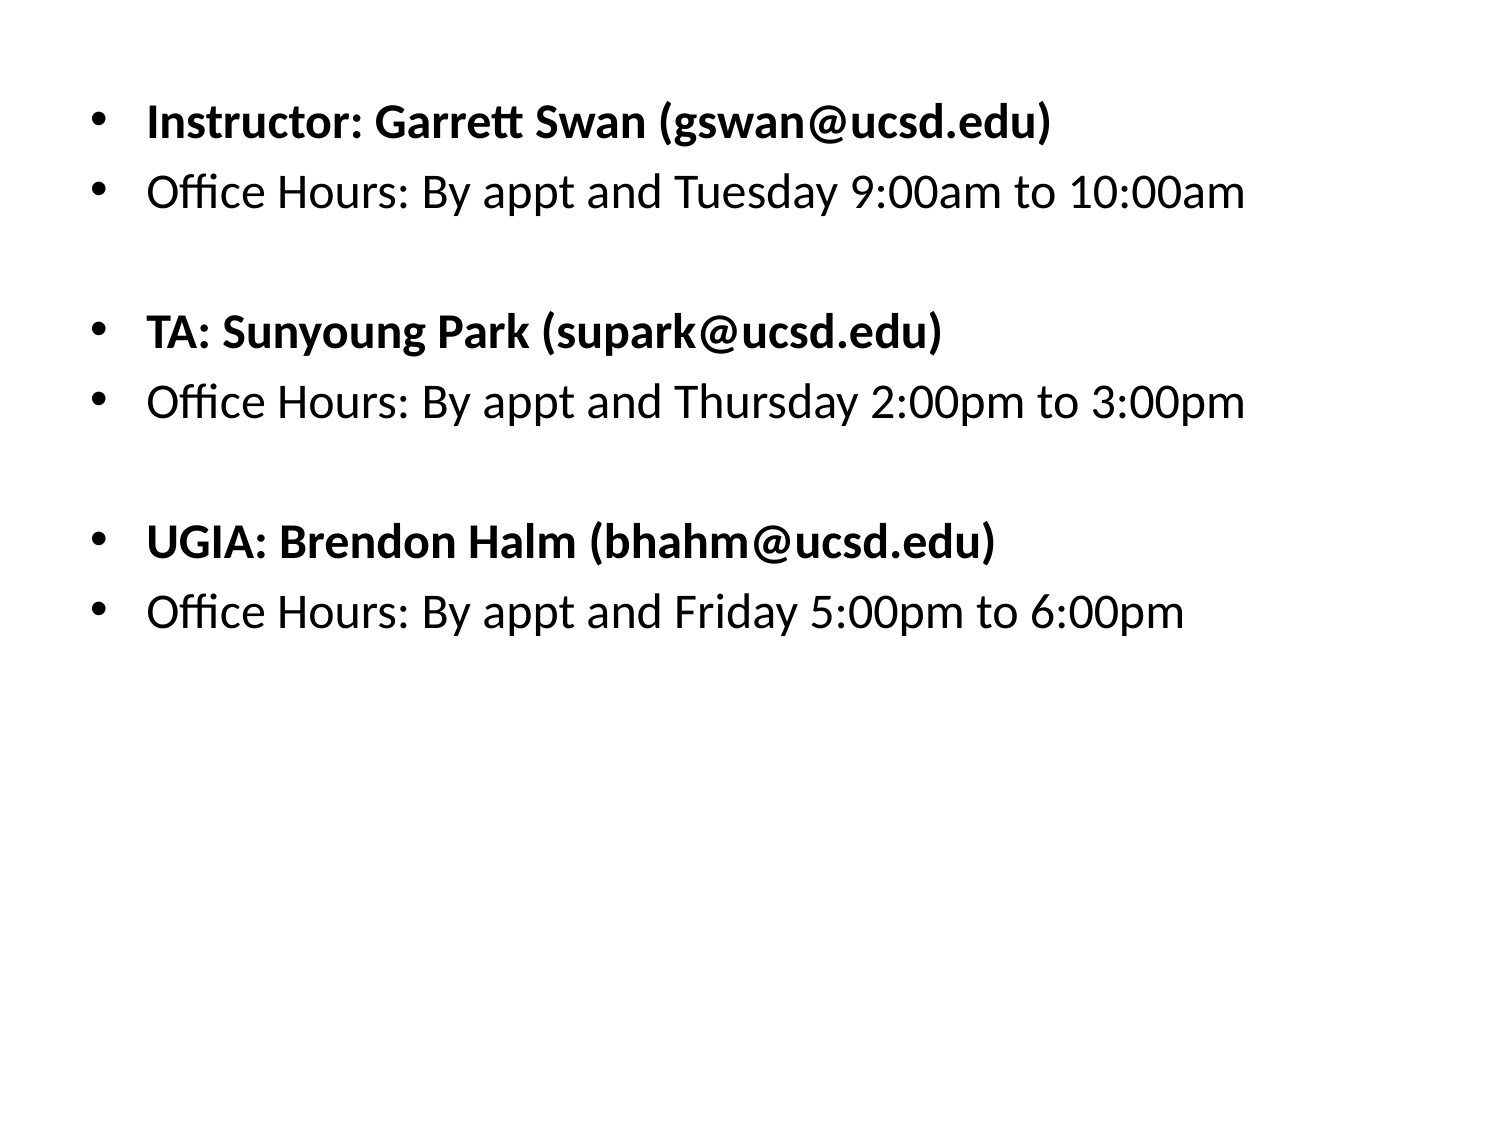

Instructor: Garrett Swan (gswan@ucsd.edu)
Office Hours: By appt and Tuesday 9:00am to 10:00am

TA: Sunyoung Park (supark@ucsd.edu)
Office Hours: By appt and Thursday 2:00pm to 3:00pm

UGIA: Brendon Halm (bhahm@ucsd.edu)
Office Hours: By appt and Friday 5:00pm to 6:00pm